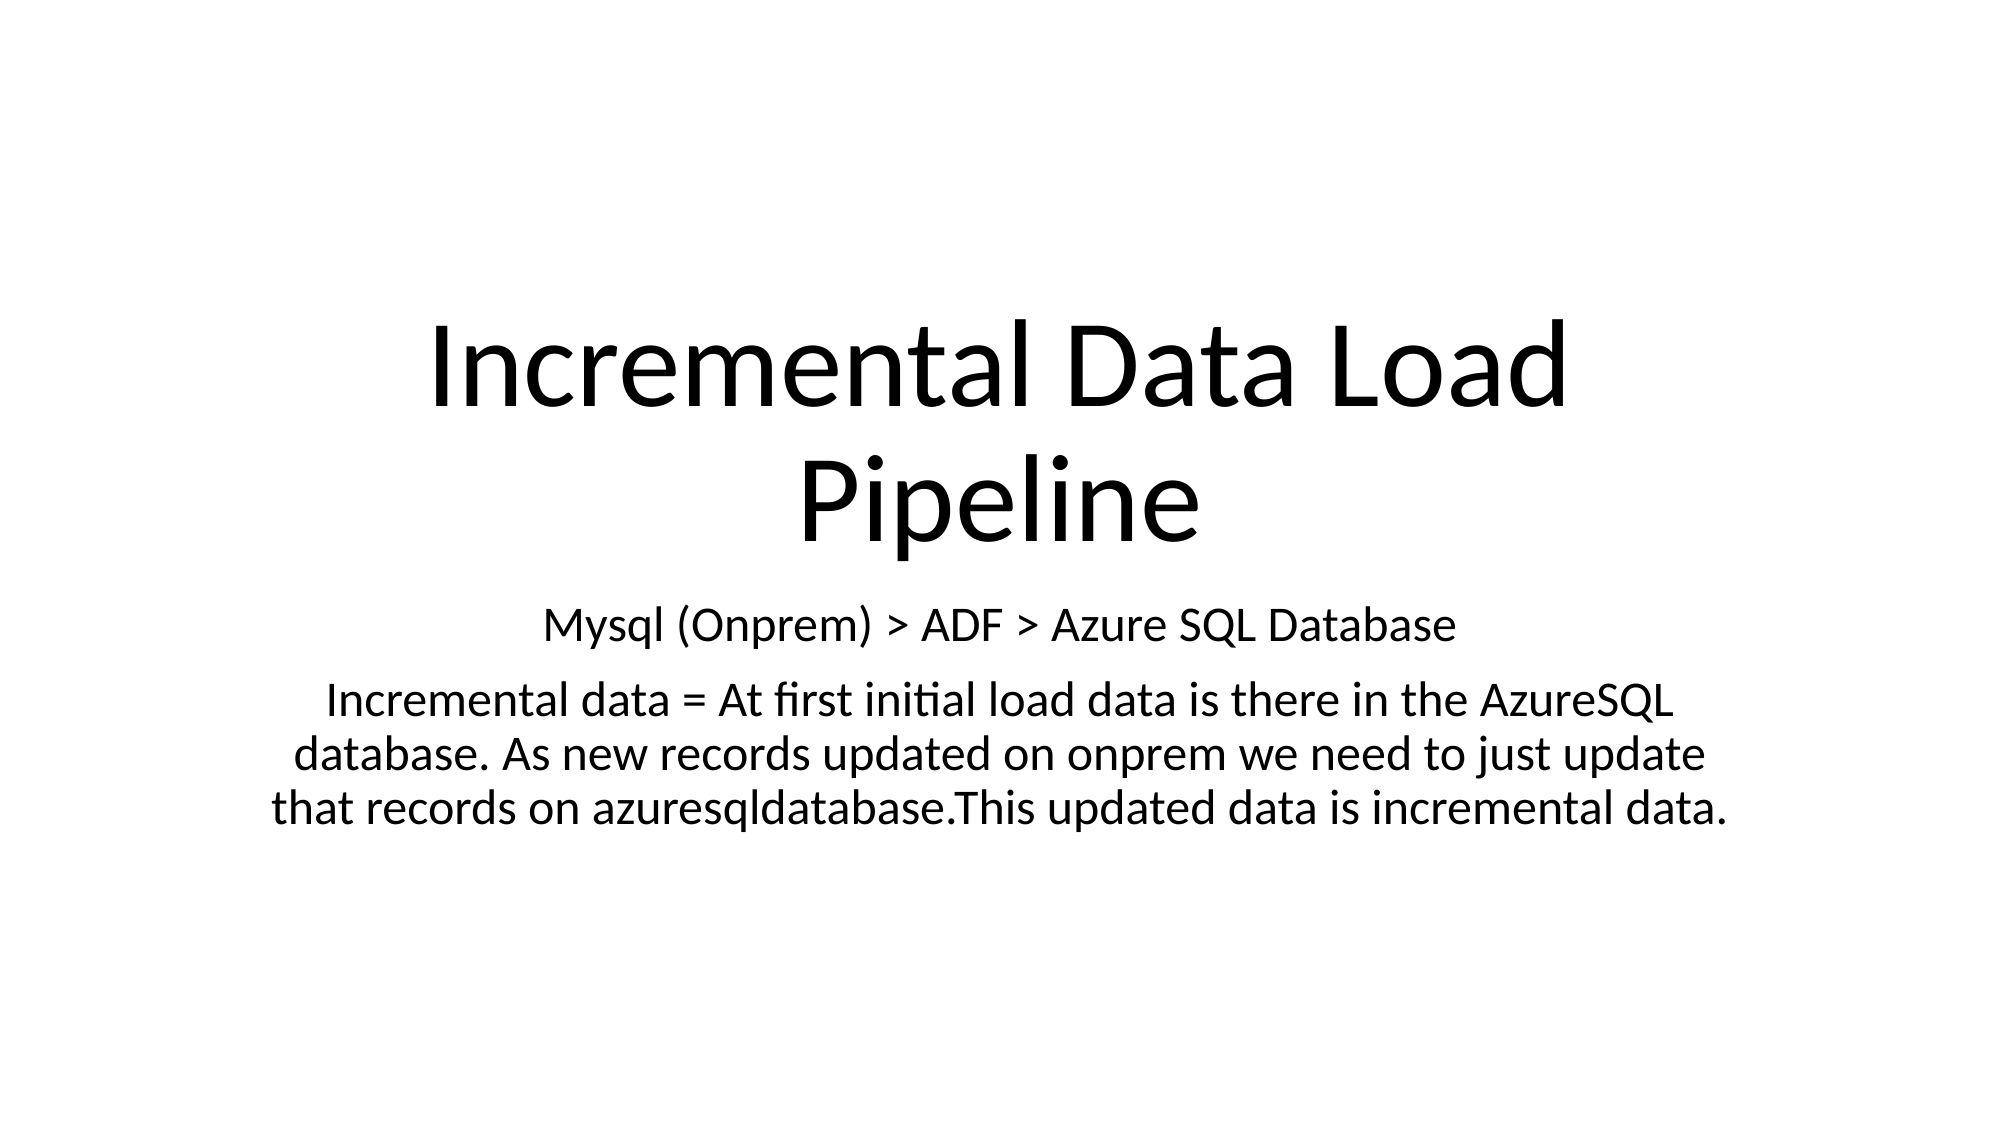

# Incremental Data Load Pipeline
Mysql (Onprem) > ADF > Azure SQL Database
Incremental data = At first initial load data is there in the AzureSQL database. As new records updated on onprem we need to just update that records on azuresqldatabase.This updated data is incremental data.